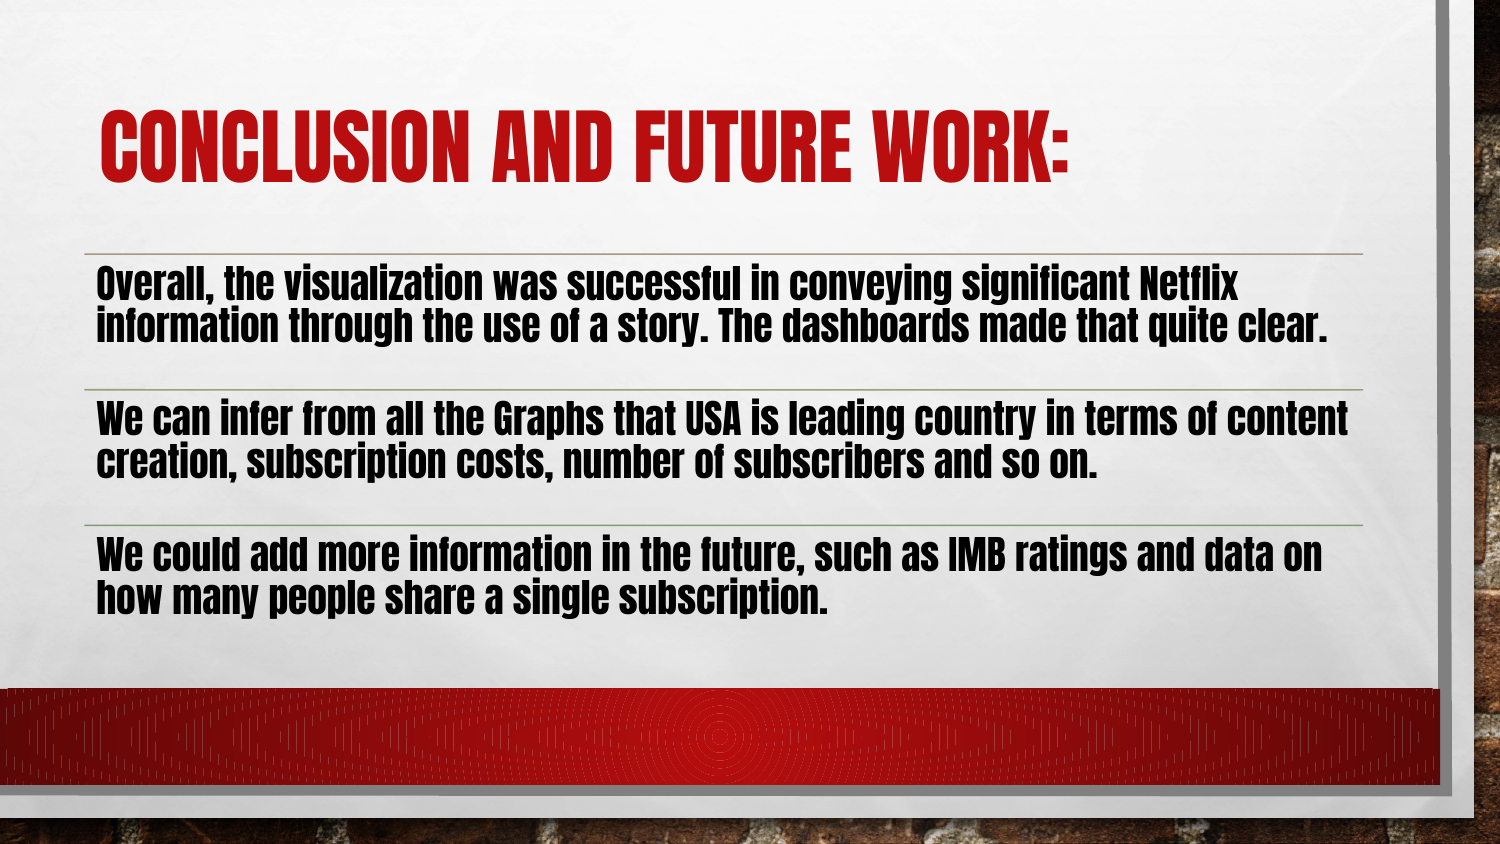

# Conclusion and future work:
Overall, the visualization was successful in conveying significant Netflix information through the use of a story. The dashboards made that quite clear.
We can infer from all the Graphs that USA is leading country in terms of content creation, subscription costs, number of subscribers and so on.
We could add more information in the future, such as IMB ratings and data on how many people share a single subscription.